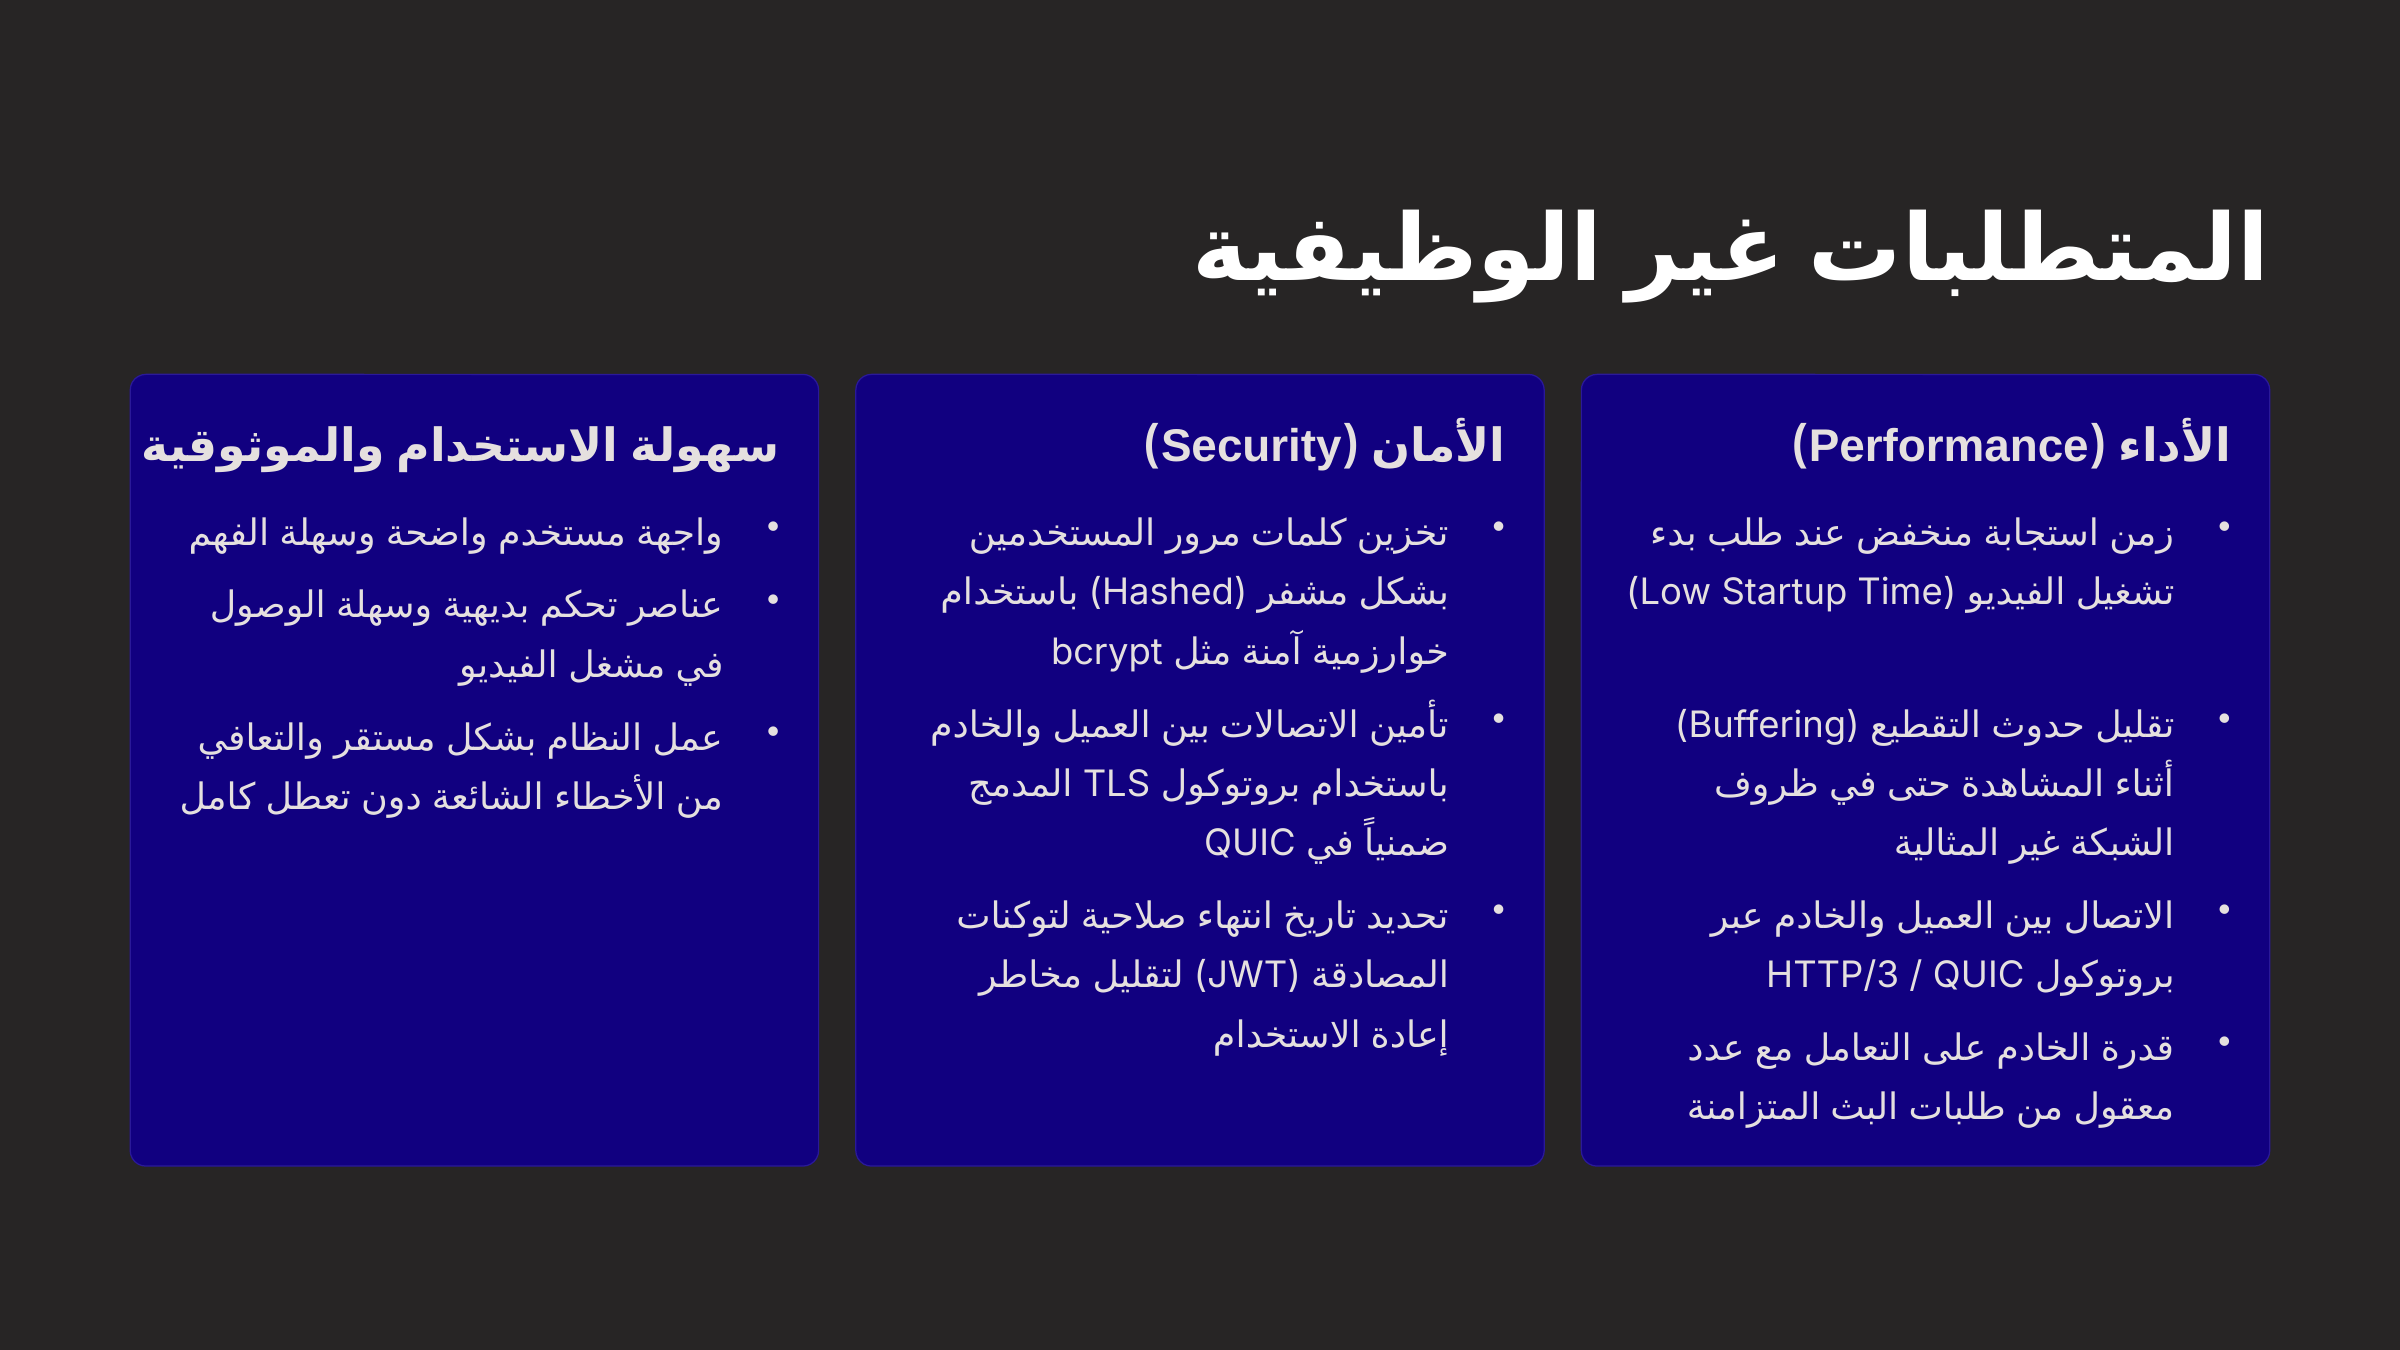

المتطلبات غير الوظيفية

سهولة الاستخدام والموثوقية
الأمان (Security)
الأداء (Performance)
واجهة مستخدم واضحة وسهلة الفهم
تخزين كلمات مرور المستخدمين بشكل مشفر (Hashed) باستخدام خوارزمية آمنة مثل bcrypt
زمن استجابة منخفض عند طلب بدء تشغيل الفيديو (Low Startup Time)
عناصر تحكم بديهية وسهلة الوصول في مشغل الفيديو
تأمين الاتصالات بين العميل والخادم باستخدام بروتوكول TLS المدمج ضمنياً في QUIC
تقليل حدوث التقطيع (Buffering) أثناء المشاهدة حتى في ظروف الشبكة غير المثالية
عمل النظام بشكل مستقر والتعافي من الأخطاء الشائعة دون تعطل كامل
تحديد تاريخ انتهاء صلاحية لتوكنات المصادقة (JWT) لتقليل مخاطر إعادة الاستخدام
الاتصال بين العميل والخادم عبر بروتوكول HTTP/3 / QUIC
قدرة الخادم على التعامل مع عدد معقول من طلبات البث المتزامنة